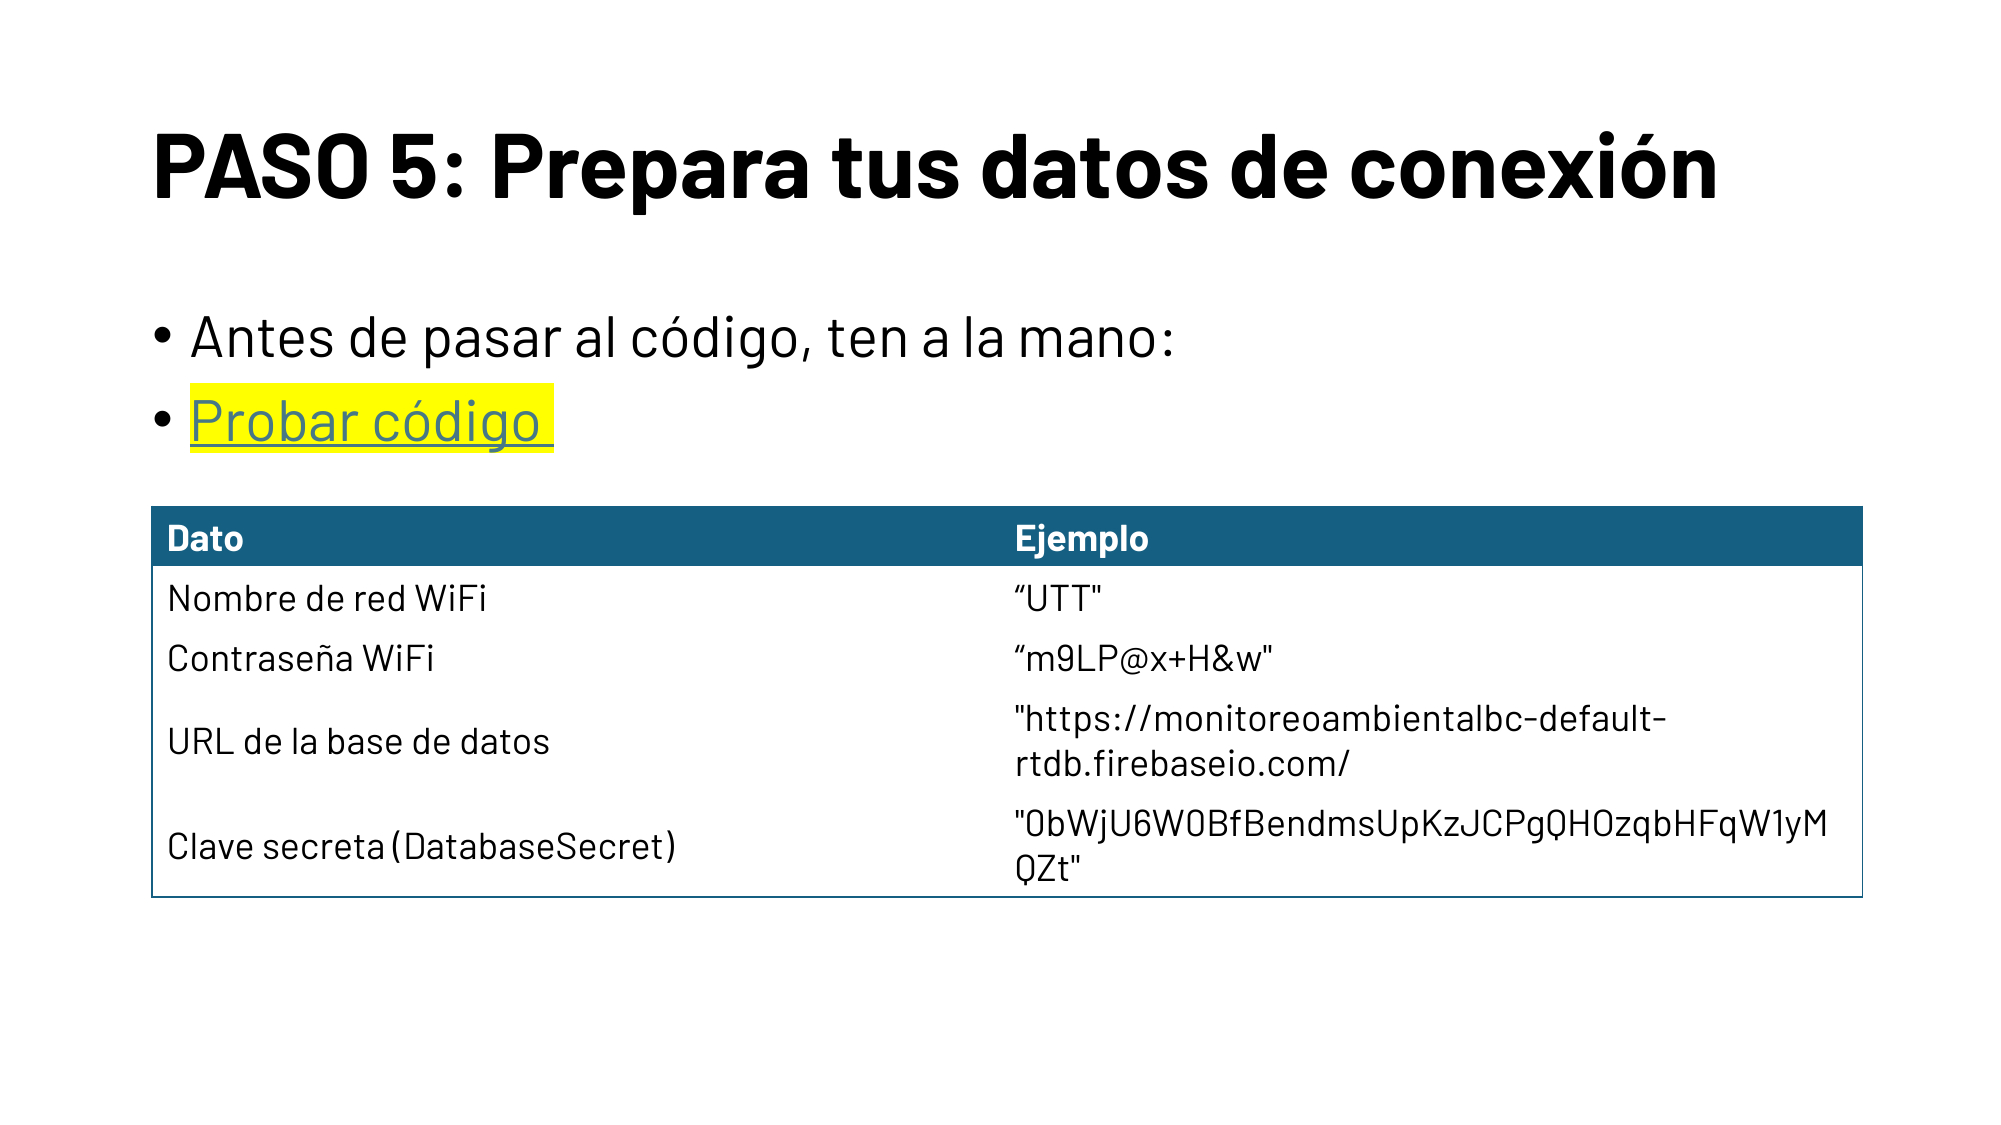

# PASO 5: Prepara tus datos de conexión
Antes de pasar al código, ten a la mano:
Probar código
| Dato | Ejemplo |
| --- | --- |
| Nombre de red WiFi | “UTT" |
| Contraseña WiFi | “m9LP@x+H&w" |
| URL de la base de datos | "https://monitoreoambientalbc-default-rtdb.firebaseio.com/ |
| Clave secreta (DatabaseSecret) | "0bWjU6W0BfBendmsUpKzJCPgQHOzqbHFqW1yMQZt" |